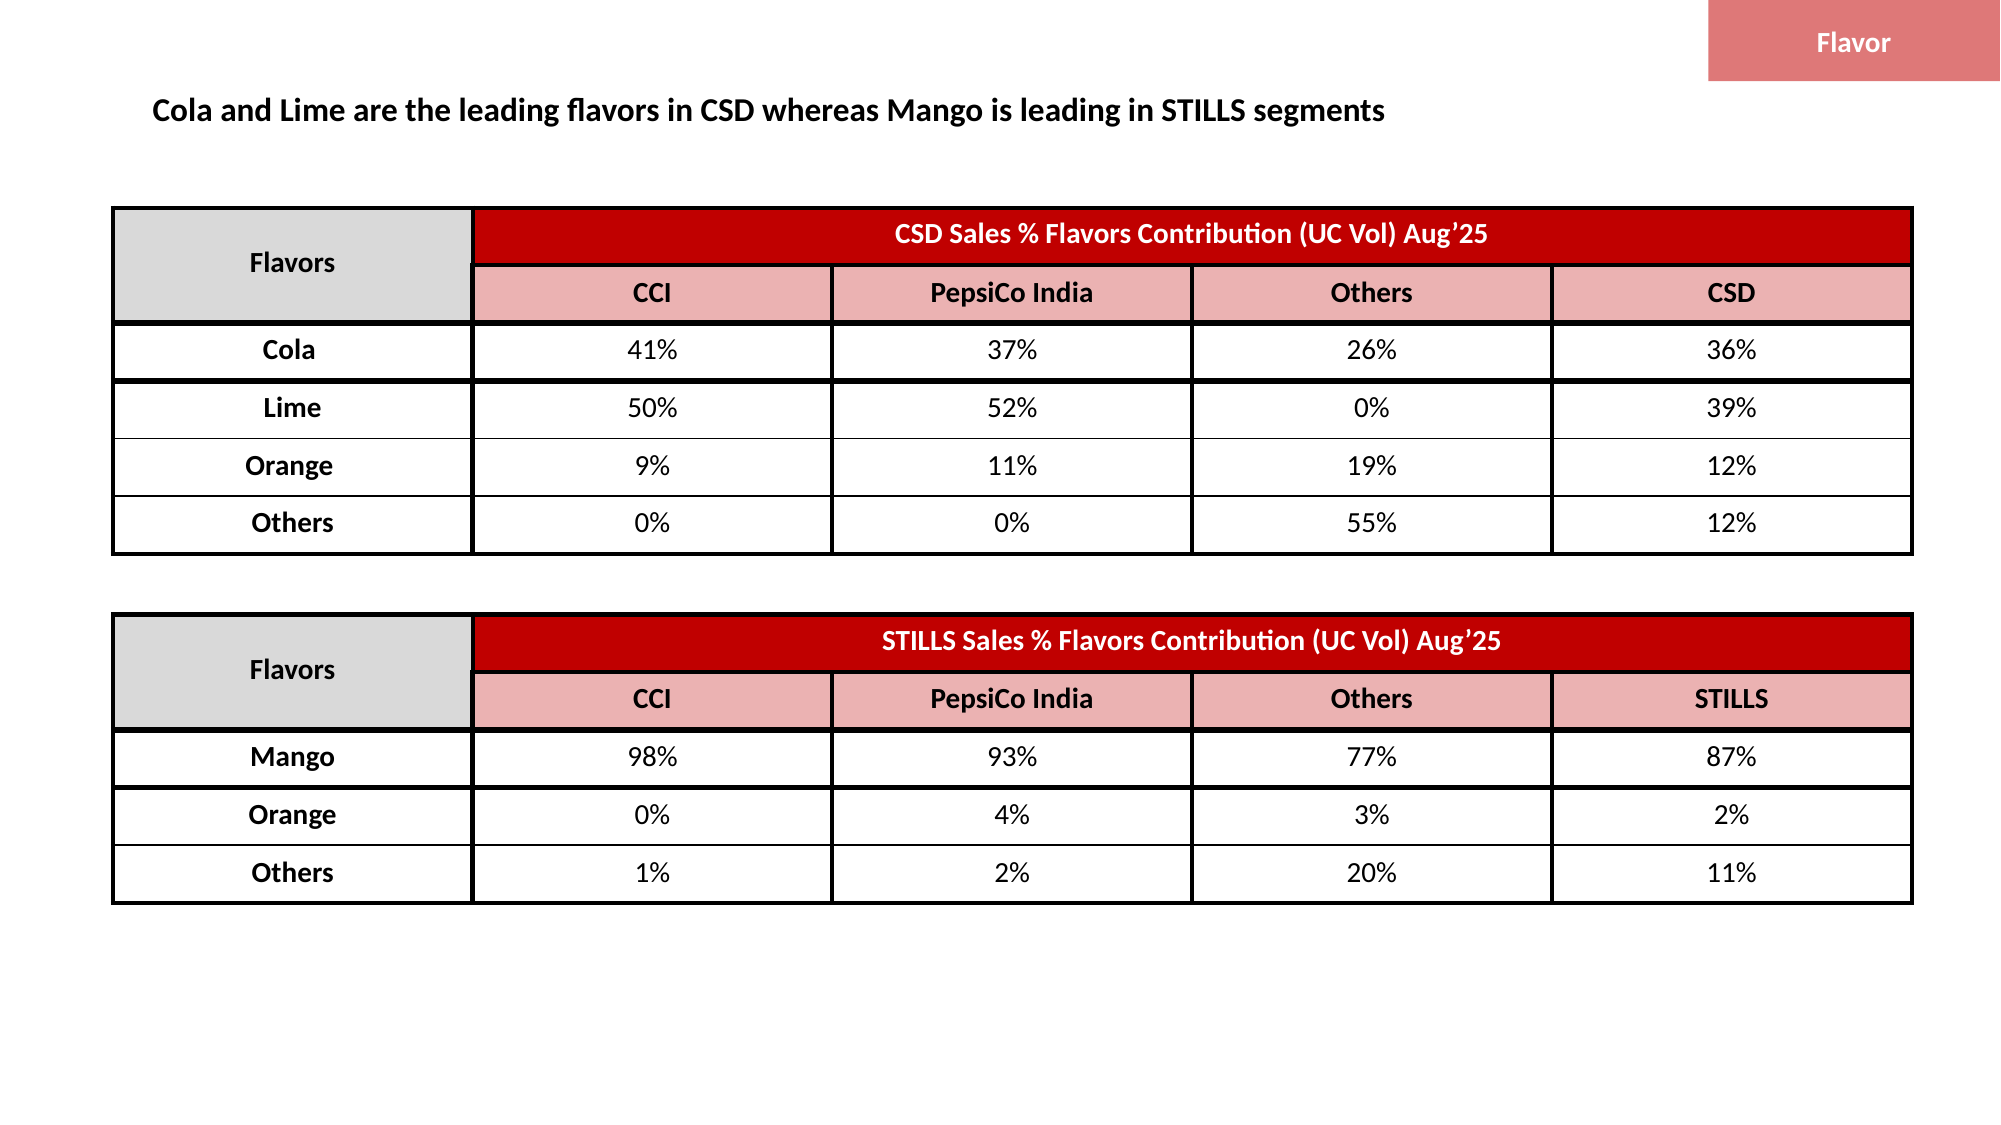

Flavor

Cola and Lime are the leading flavors in CSD whereas Mango is leading in STILLS segments

| Flavors | CSD Sales % Flavors Contribution (UC Vol) Aug’25 |  |  |  |
| --- | --- | --- | --- | --- |
|  | CCI | PepsiCo India | Others | CSD |
| Cola | 41% | 37% | 26% | 36% |
| Lime | 50% | 52% | 0% | 39% |
| Orange | 9% | 11% | 19% | 12% |
| Others | 0% | 0% | 55% | 12% |
| Flavors | STILLS Sales % Flavors Contribution (UC Vol) Aug’25 |  |  |  |
| --- | --- | --- | --- | --- |
|  | CCI | PepsiCo India | Others | STILLS |
| Mango | 98% | 93% | 77% | 87% |
| Orange | 0% | 4% | 3% | 2% |
| Others | 1% | 2% | 20% | 11% |